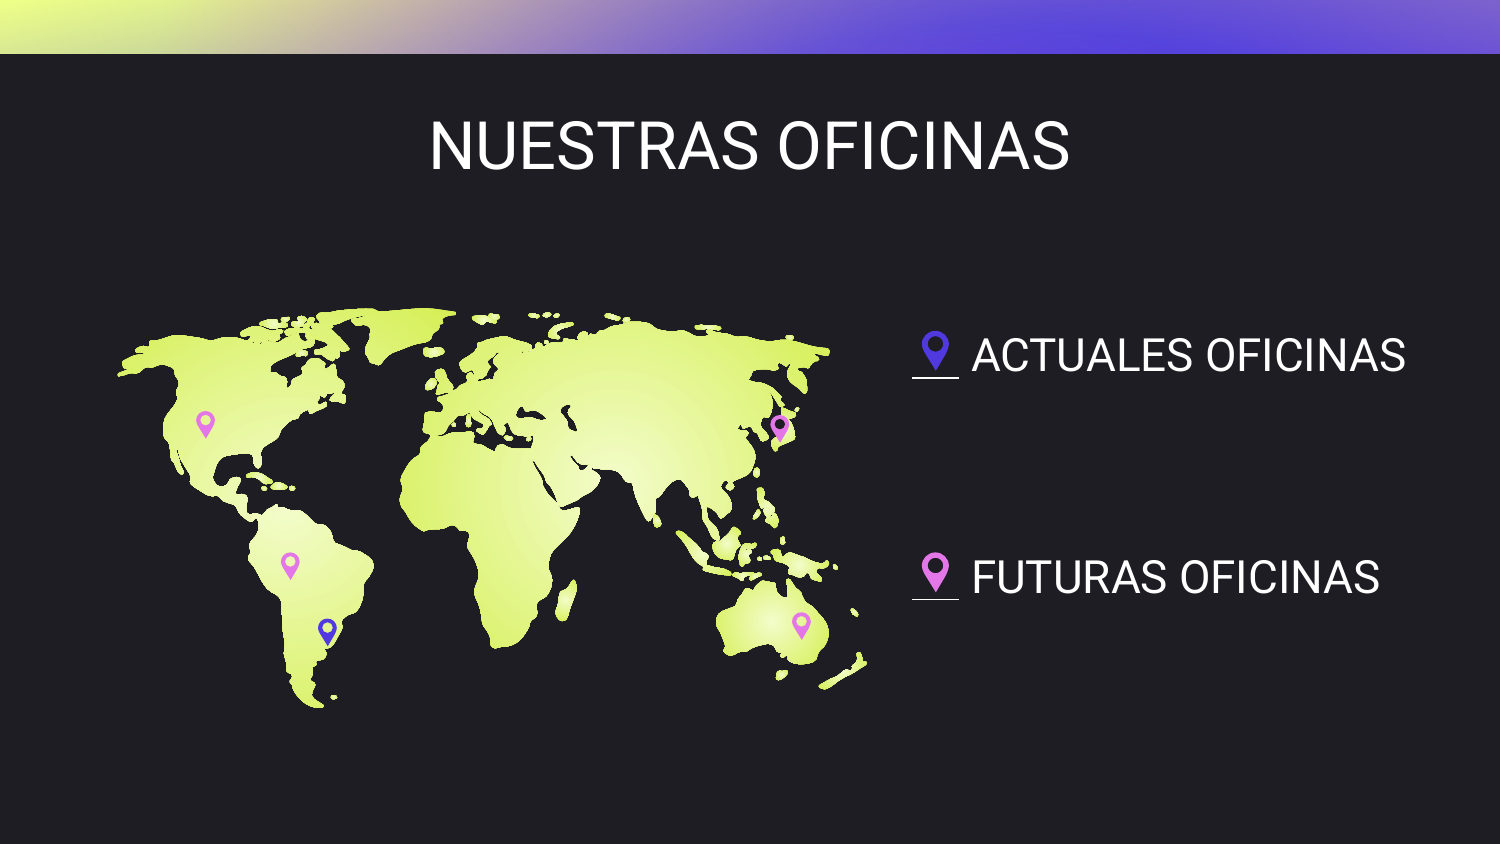

# NUESTRAS OFICINAS

ACTUALES OFICINAS

FUTURAS OFICINAS